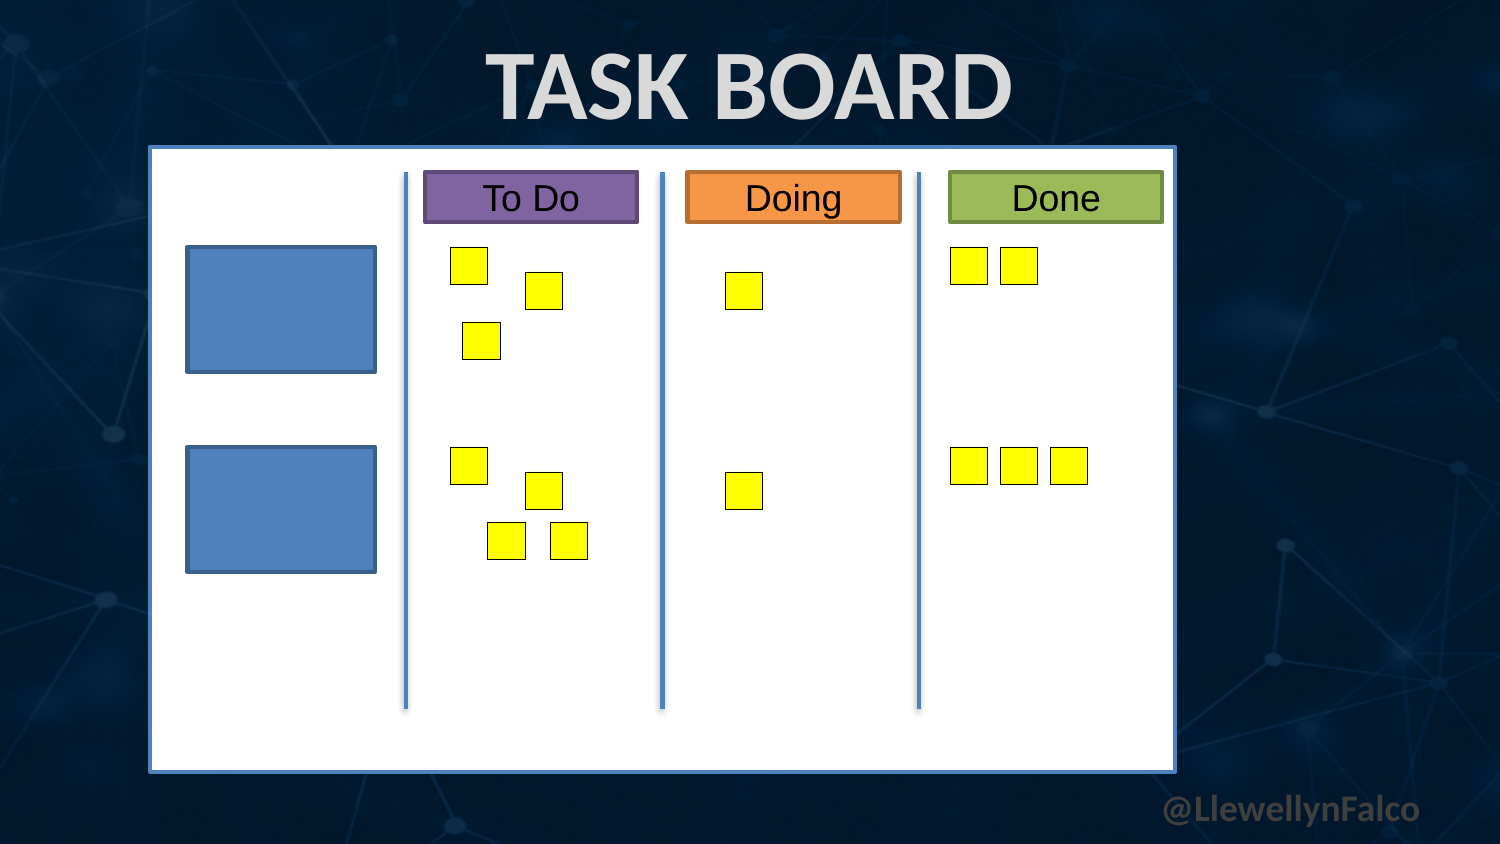

# Task board

To Do
Doing
Done